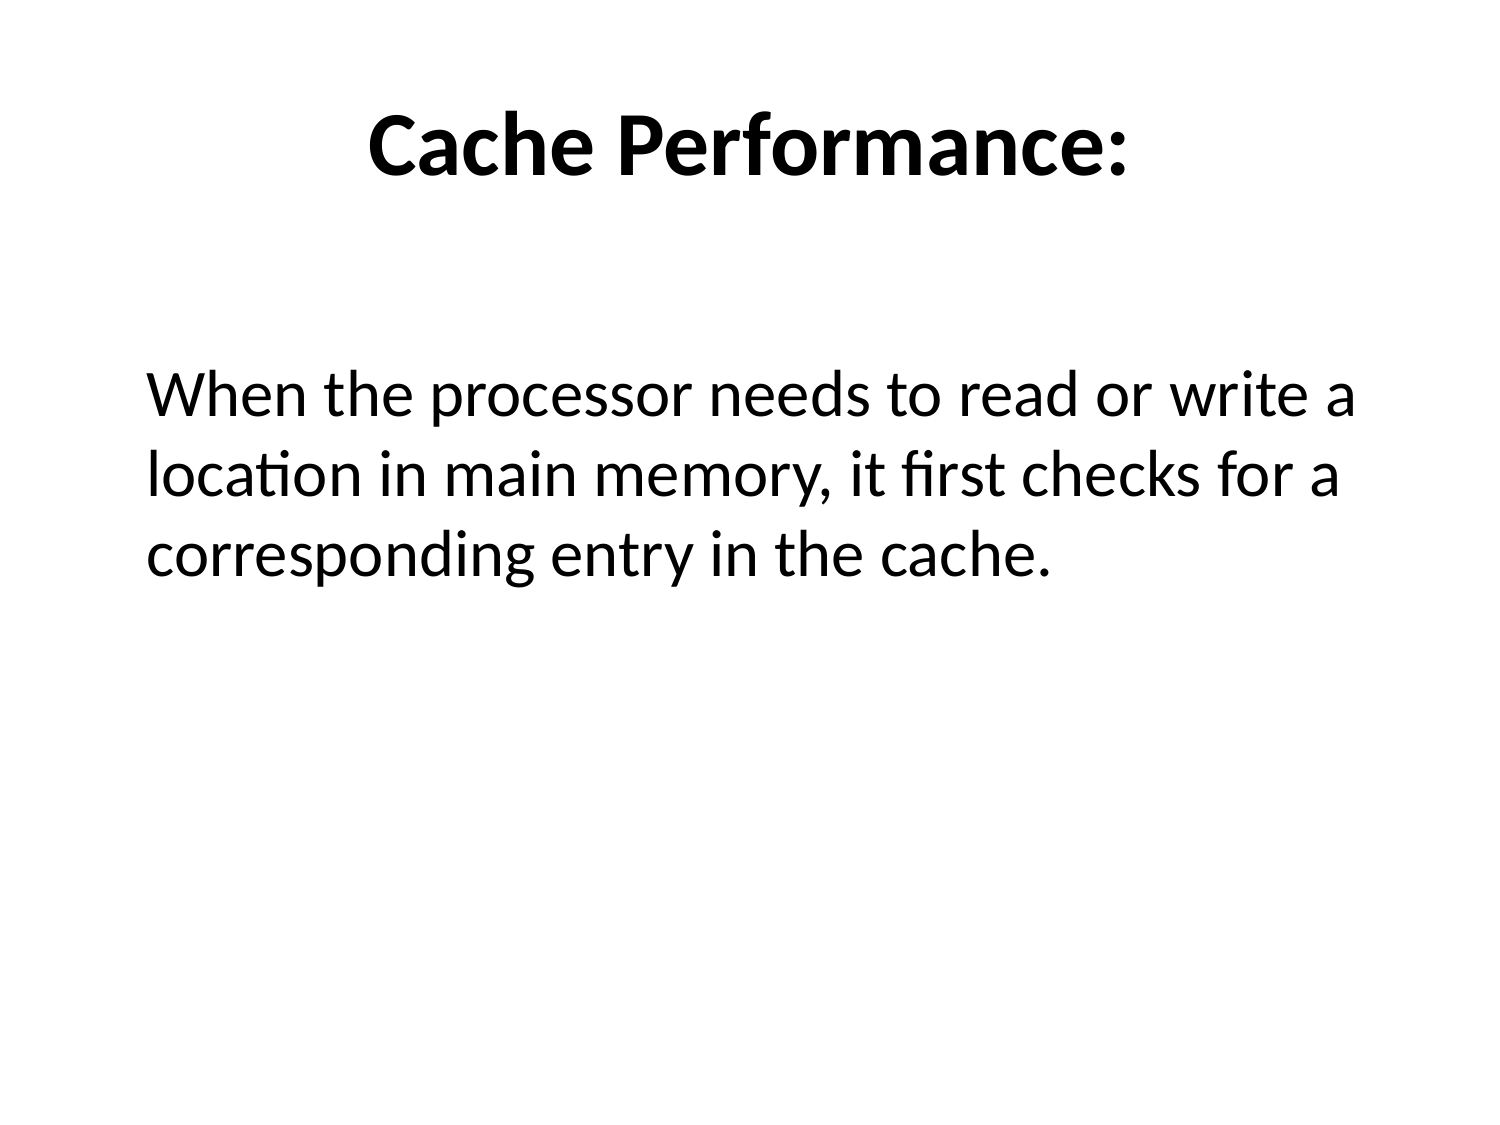

# Cache Performance:
When the processor needs to read or write a location in main memory, it first checks for a corresponding entry in the cache.